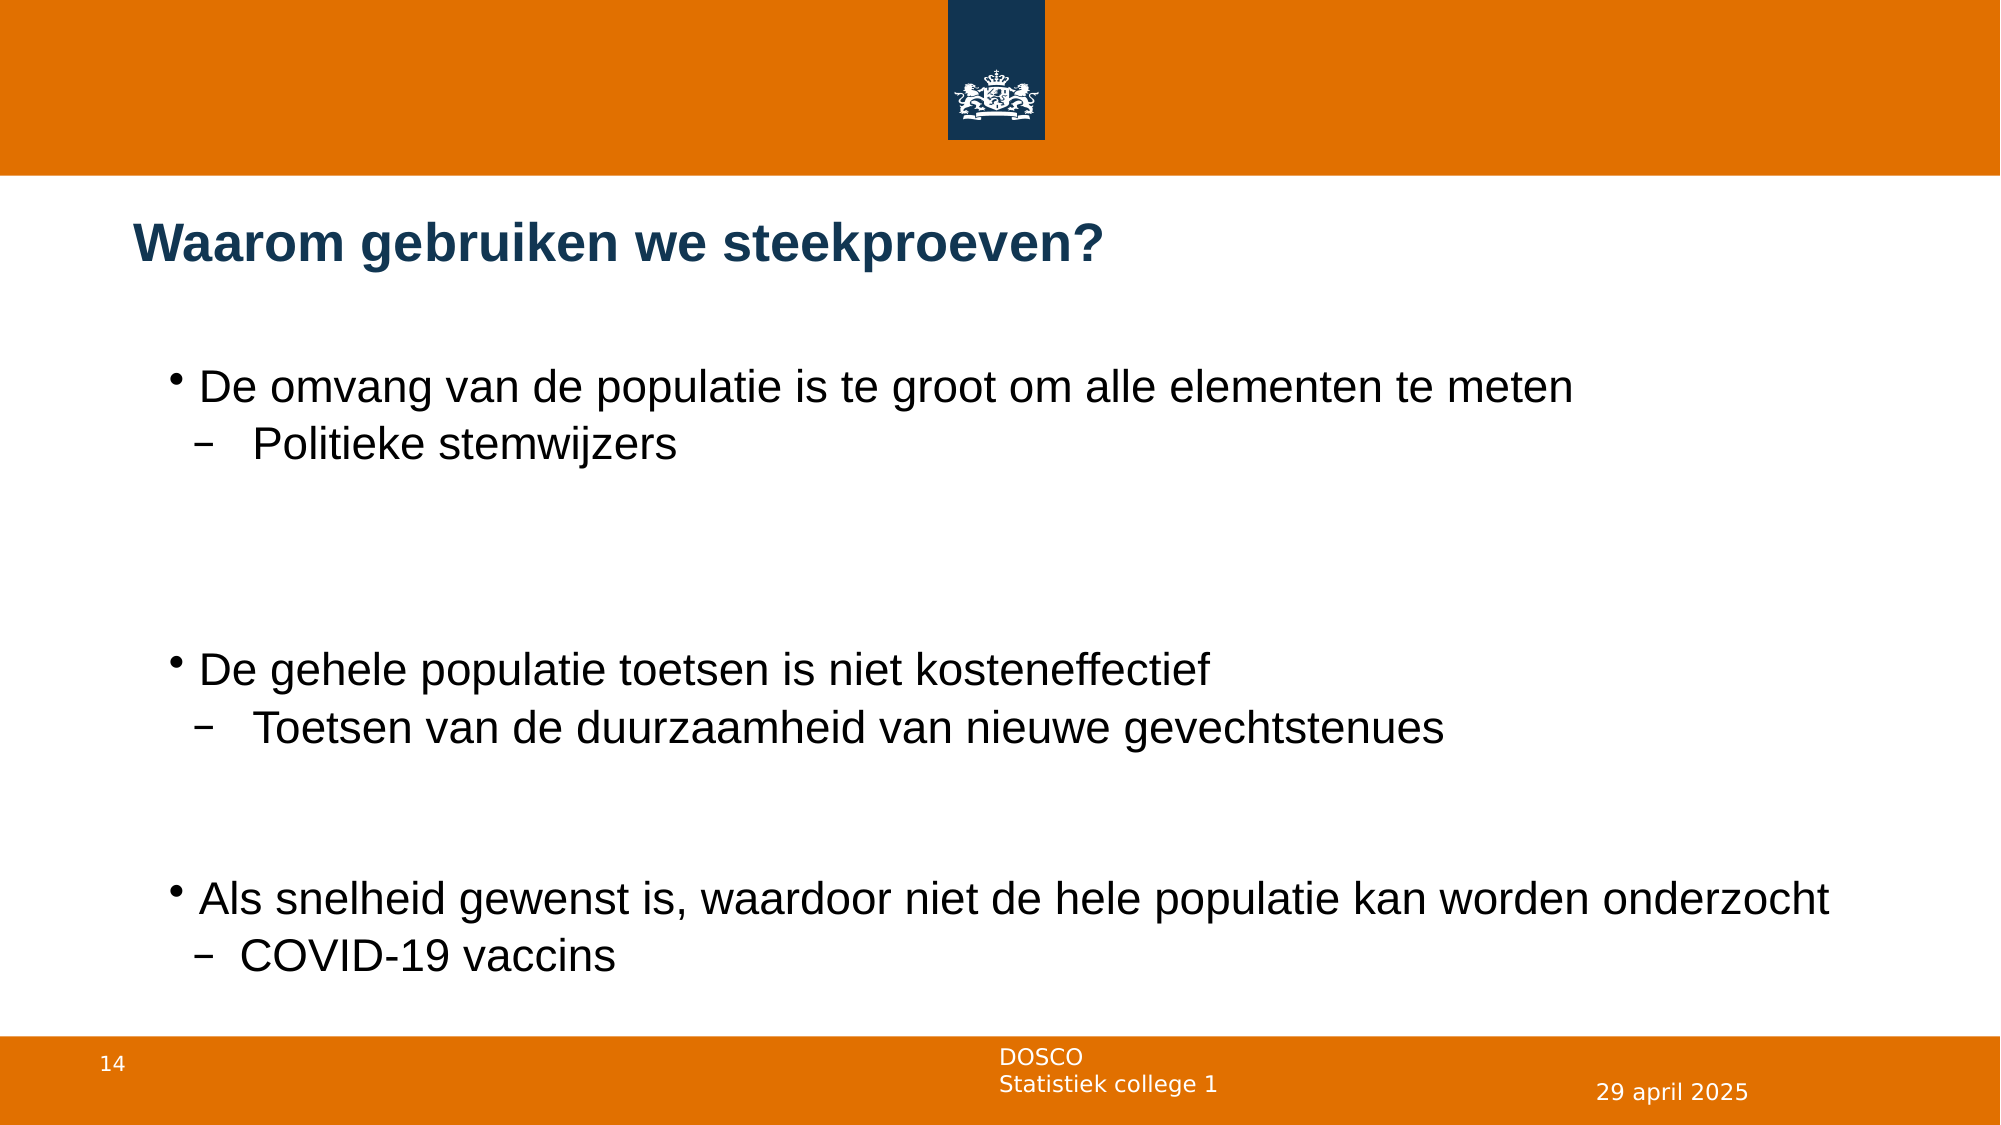

# Waarom gebruiken we steekproeven?

De omvang van de populatie is te groot om alle elementen te meten
 Politieke stemwijzers

De gehele populatie toetsen is niet kosteneffectief
 Toetsen van de duurzaamheid van nieuwe gevechtstenues

Als snelheid gewenst is, waardoor niet de hele populatie kan worden onderzocht
COVID-19 vaccins

29 april 2025